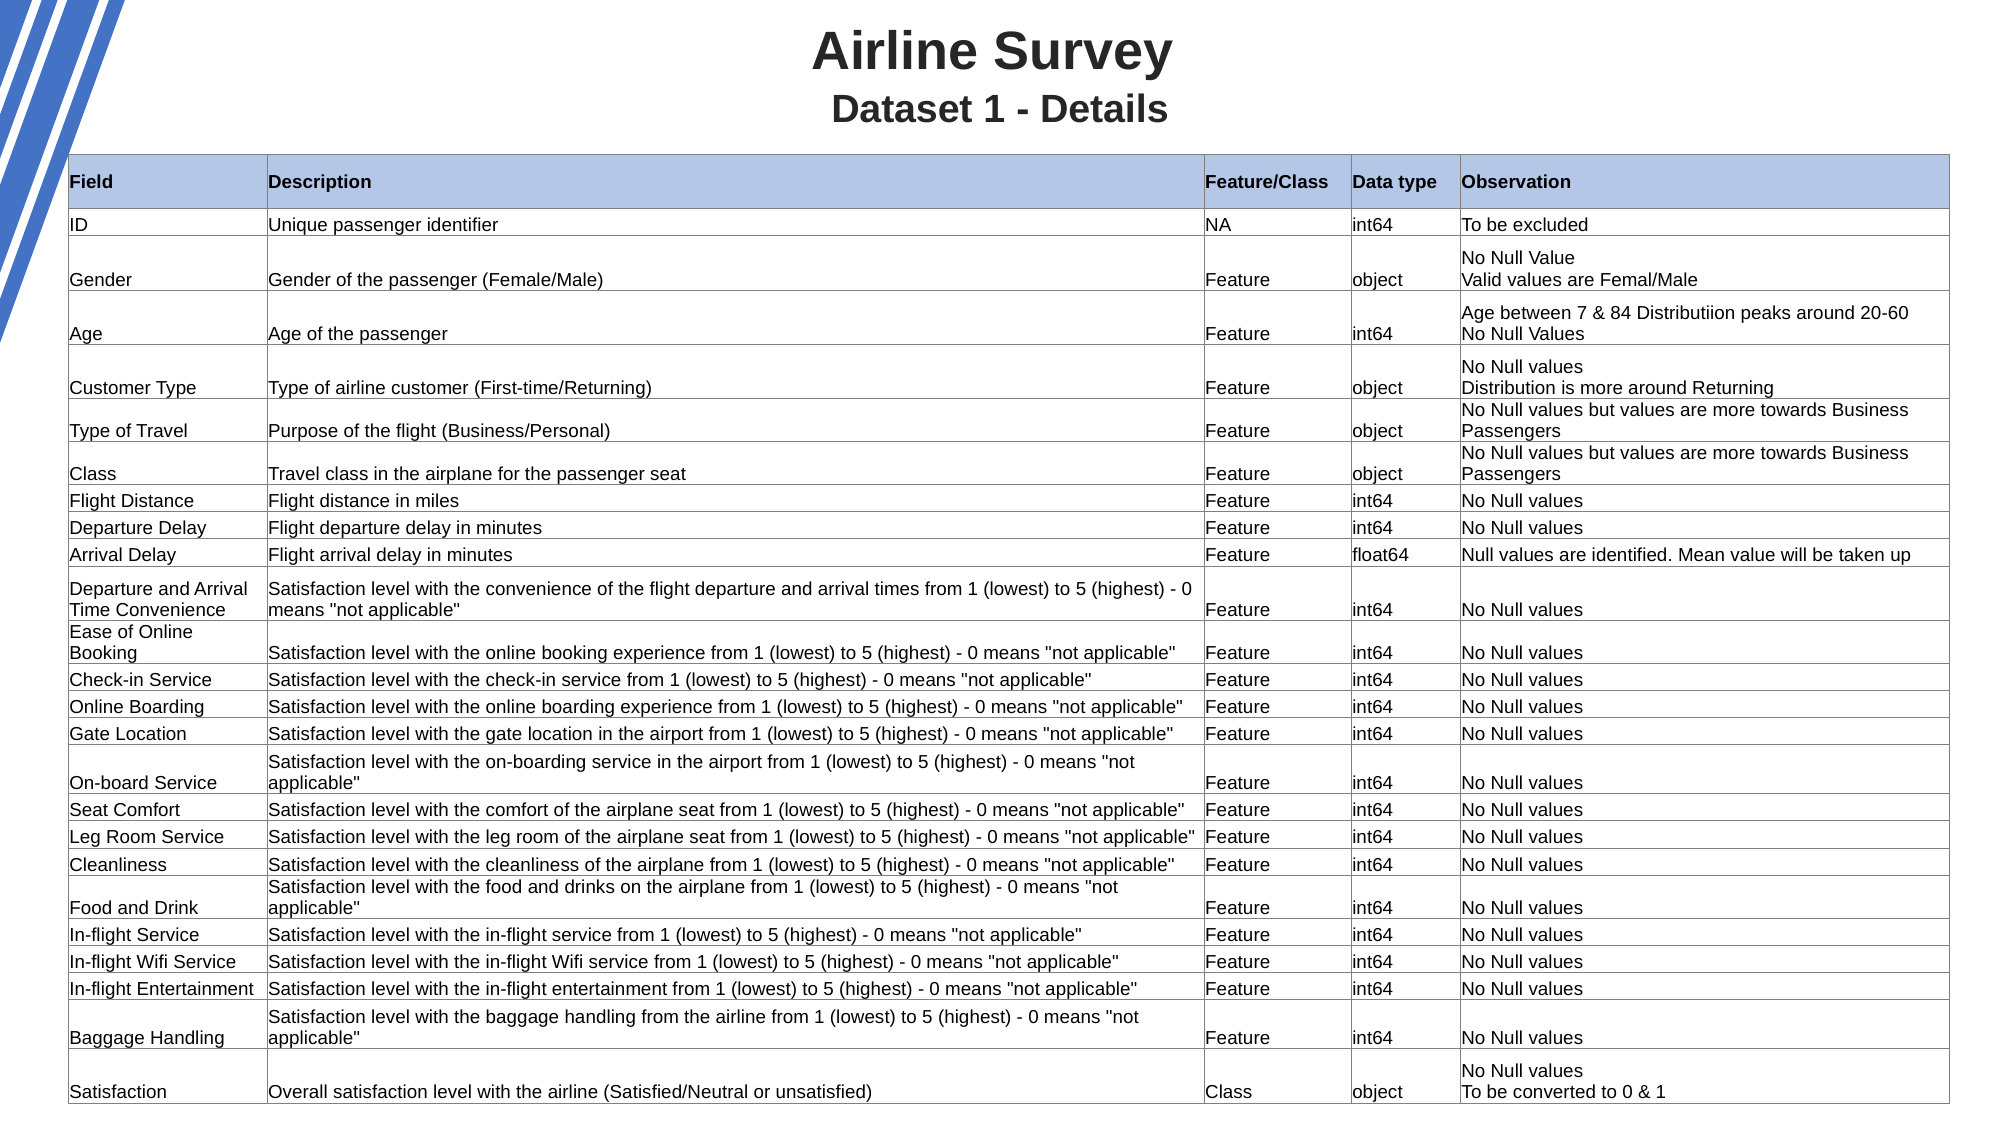

Airline Survey
Dataset 1 - Details
| Field | Description | Feature/Class | Data type | Observation |
| --- | --- | --- | --- | --- |
| ID | Unique passenger identifier | NA | int64 | To be excluded |
| Gender | Gender of the passenger (Female/Male) | Feature | object | No Null Value Valid values are Femal/Male |
| Age | Age of the passenger | Feature | int64 | Age between 7 & 84 Distributiion peaks around 20-60 No Null Values |
| Customer Type | Type of airline customer (First-time/Returning) | Feature | object | No Null values Distribution is more around Returning |
| Type of Travel | Purpose of the flight (Business/Personal) | Feature | object | No Null values but values are more towards Business Passengers |
| Class | Travel class in the airplane for the passenger seat | Feature | object | No Null values but values are more towards Business Passengers |
| Flight Distance | Flight distance in miles | Feature | int64 | No Null values |
| Departure Delay | Flight departure delay in minutes | Feature | int64 | No Null values |
| Arrival Delay | Flight arrival delay in minutes | Feature | float64 | Null values are identified. Mean value will be taken up |
| Departure and Arrival Time Convenience | Satisfaction level with the convenience of the flight departure and arrival times from 1 (lowest) to 5 (highest) - 0 means "not applicable" | Feature | int64 | No Null values |
| Ease of Online Booking | Satisfaction level with the online booking experience from 1 (lowest) to 5 (highest) - 0 means "not applicable" | Feature | int64 | No Null values |
| Check-in Service | Satisfaction level with the check-in service from 1 (lowest) to 5 (highest) - 0 means "not applicable" | Feature | int64 | No Null values |
| Online Boarding | Satisfaction level with the online boarding experience from 1 (lowest) to 5 (highest) - 0 means "not applicable" | Feature | int64 | No Null values |
| Gate Location | Satisfaction level with the gate location in the airport from 1 (lowest) to 5 (highest) - 0 means "not applicable" | Feature | int64 | No Null values |
| On-board Service | Satisfaction level with the on-boarding service in the airport from 1 (lowest) to 5 (highest) - 0 means "not applicable" | Feature | int64 | No Null values |
| Seat Comfort | Satisfaction level with the comfort of the airplane seat from 1 (lowest) to 5 (highest) - 0 means "not applicable" | Feature | int64 | No Null values |
| Leg Room Service | Satisfaction level with the leg room of the airplane seat from 1 (lowest) to 5 (highest) - 0 means "not applicable" | Feature | int64 | No Null values |
| Cleanliness | Satisfaction level with the cleanliness of the airplane from 1 (lowest) to 5 (highest) - 0 means "not applicable" | Feature | int64 | No Null values |
| Food and Drink | Satisfaction level with the food and drinks on the airplane from 1 (lowest) to 5 (highest) - 0 means "not applicable" | Feature | int64 | No Null values |
| In-flight Service | Satisfaction level with the in-flight service from 1 (lowest) to 5 (highest) - 0 means "not applicable" | Feature | int64 | No Null values |
| In-flight Wifi Service | Satisfaction level with the in-flight Wifi service from 1 (lowest) to 5 (highest) - 0 means "not applicable" | Feature | int64 | No Null values |
| In-flight Entertainment | Satisfaction level with the in-flight entertainment from 1 (lowest) to 5 (highest) - 0 means "not applicable" | Feature | int64 | No Null values |
| Baggage Handling | Satisfaction level with the baggage handling from the airline from 1 (lowest) to 5 (highest) - 0 means "not applicable" | Feature | int64 | No Null values |
| Satisfaction | Overall satisfaction level with the airline (Satisfied/Neutral or unsatisfied) | Class | object | No Null values To be converted to 0 & 1 |